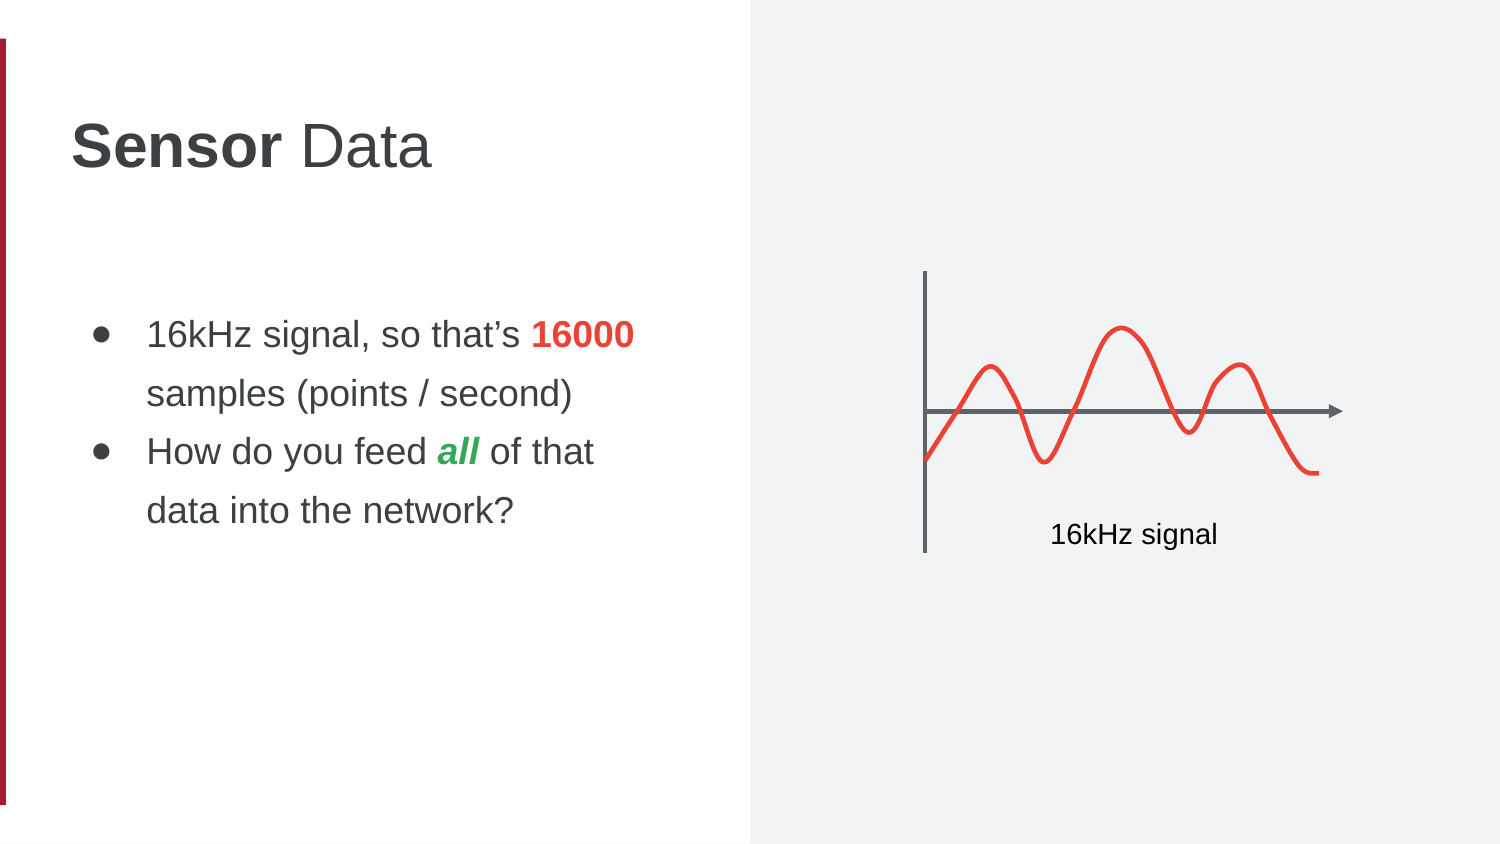

Sensor Data
16kHz signal, so that’s 16000 samples (points / second)
How do you feed all of that data into the network?

16kHz signal